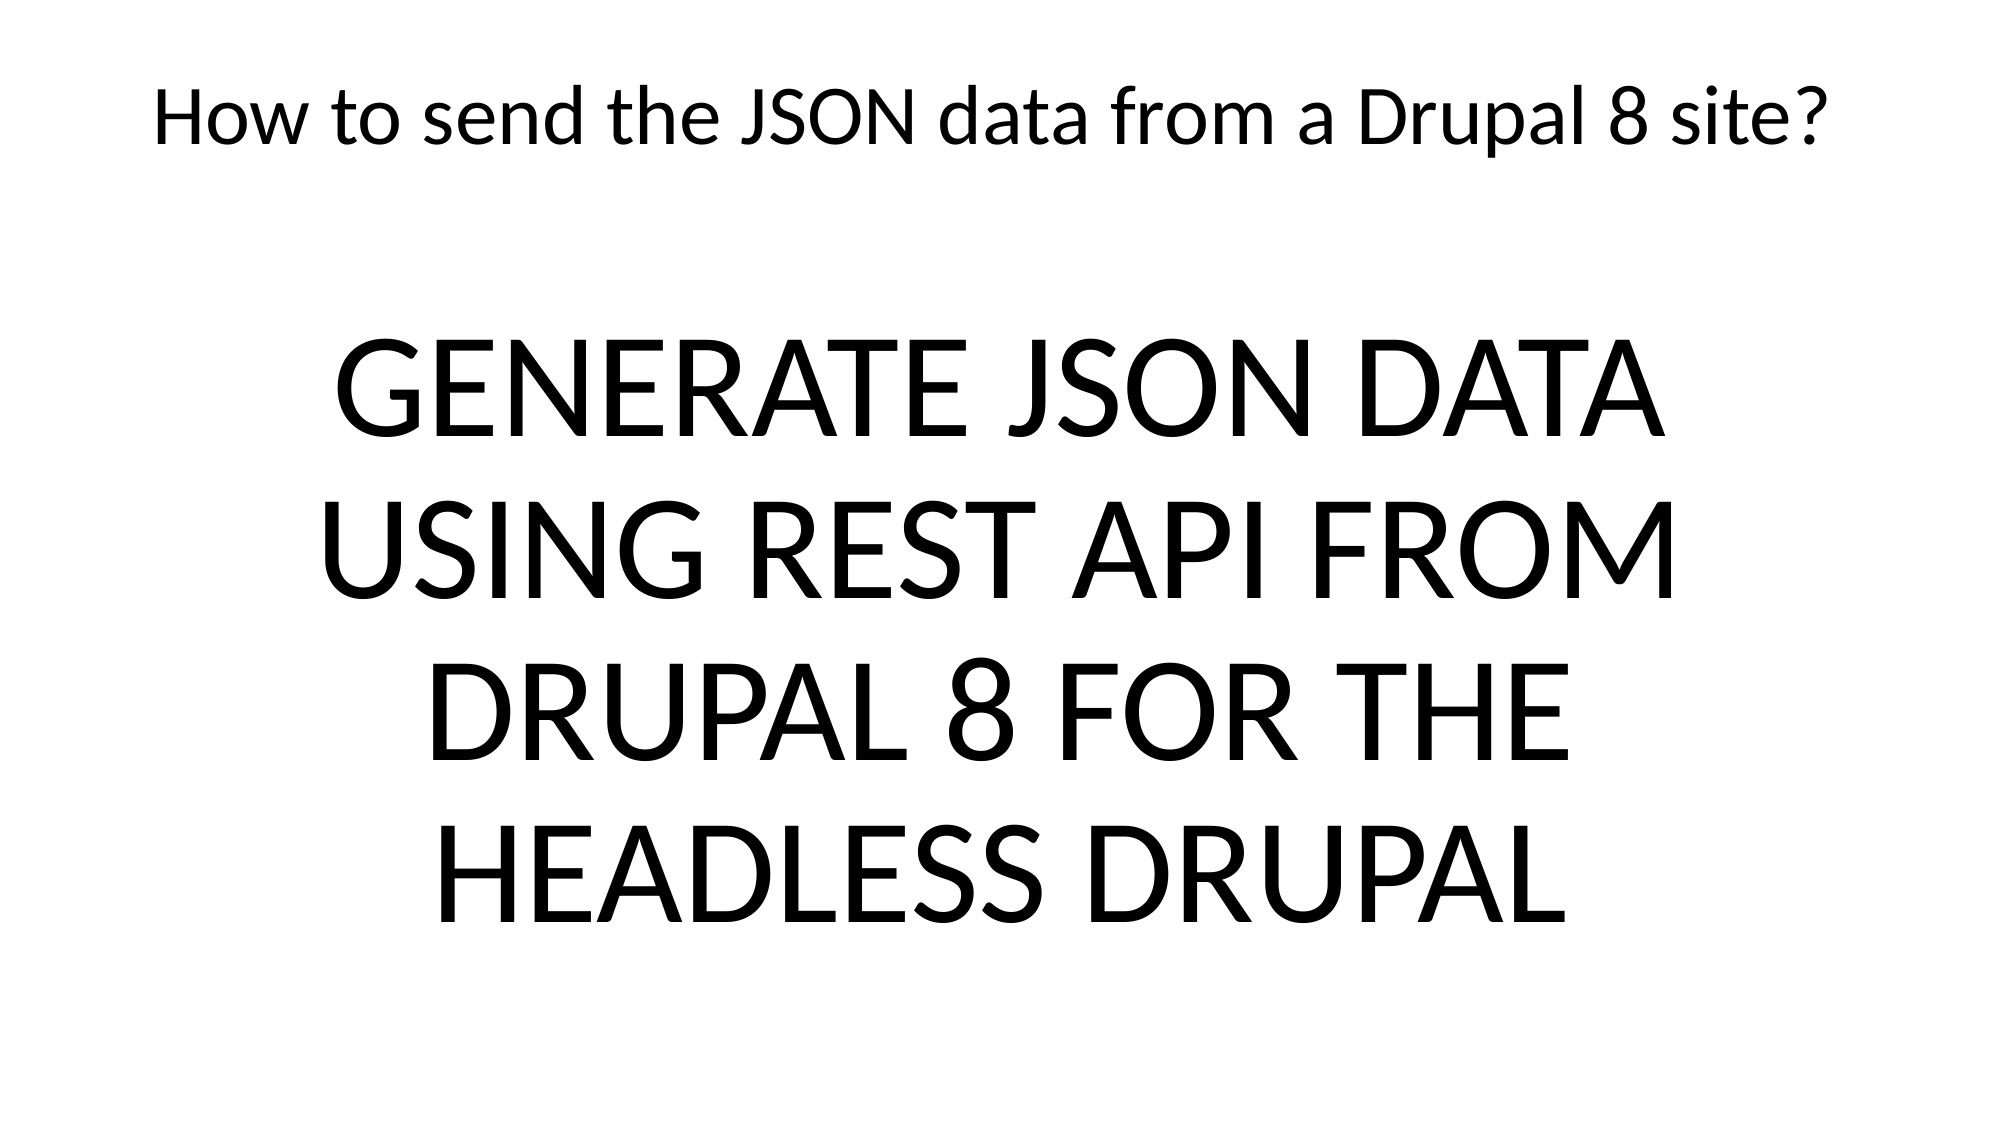

# How to send the JSON data from a Drupal 8 site?
GENERATE JSON DATA USING REST API FROM DRUPAL 8 FOR THE HEADLESS DRUPAL